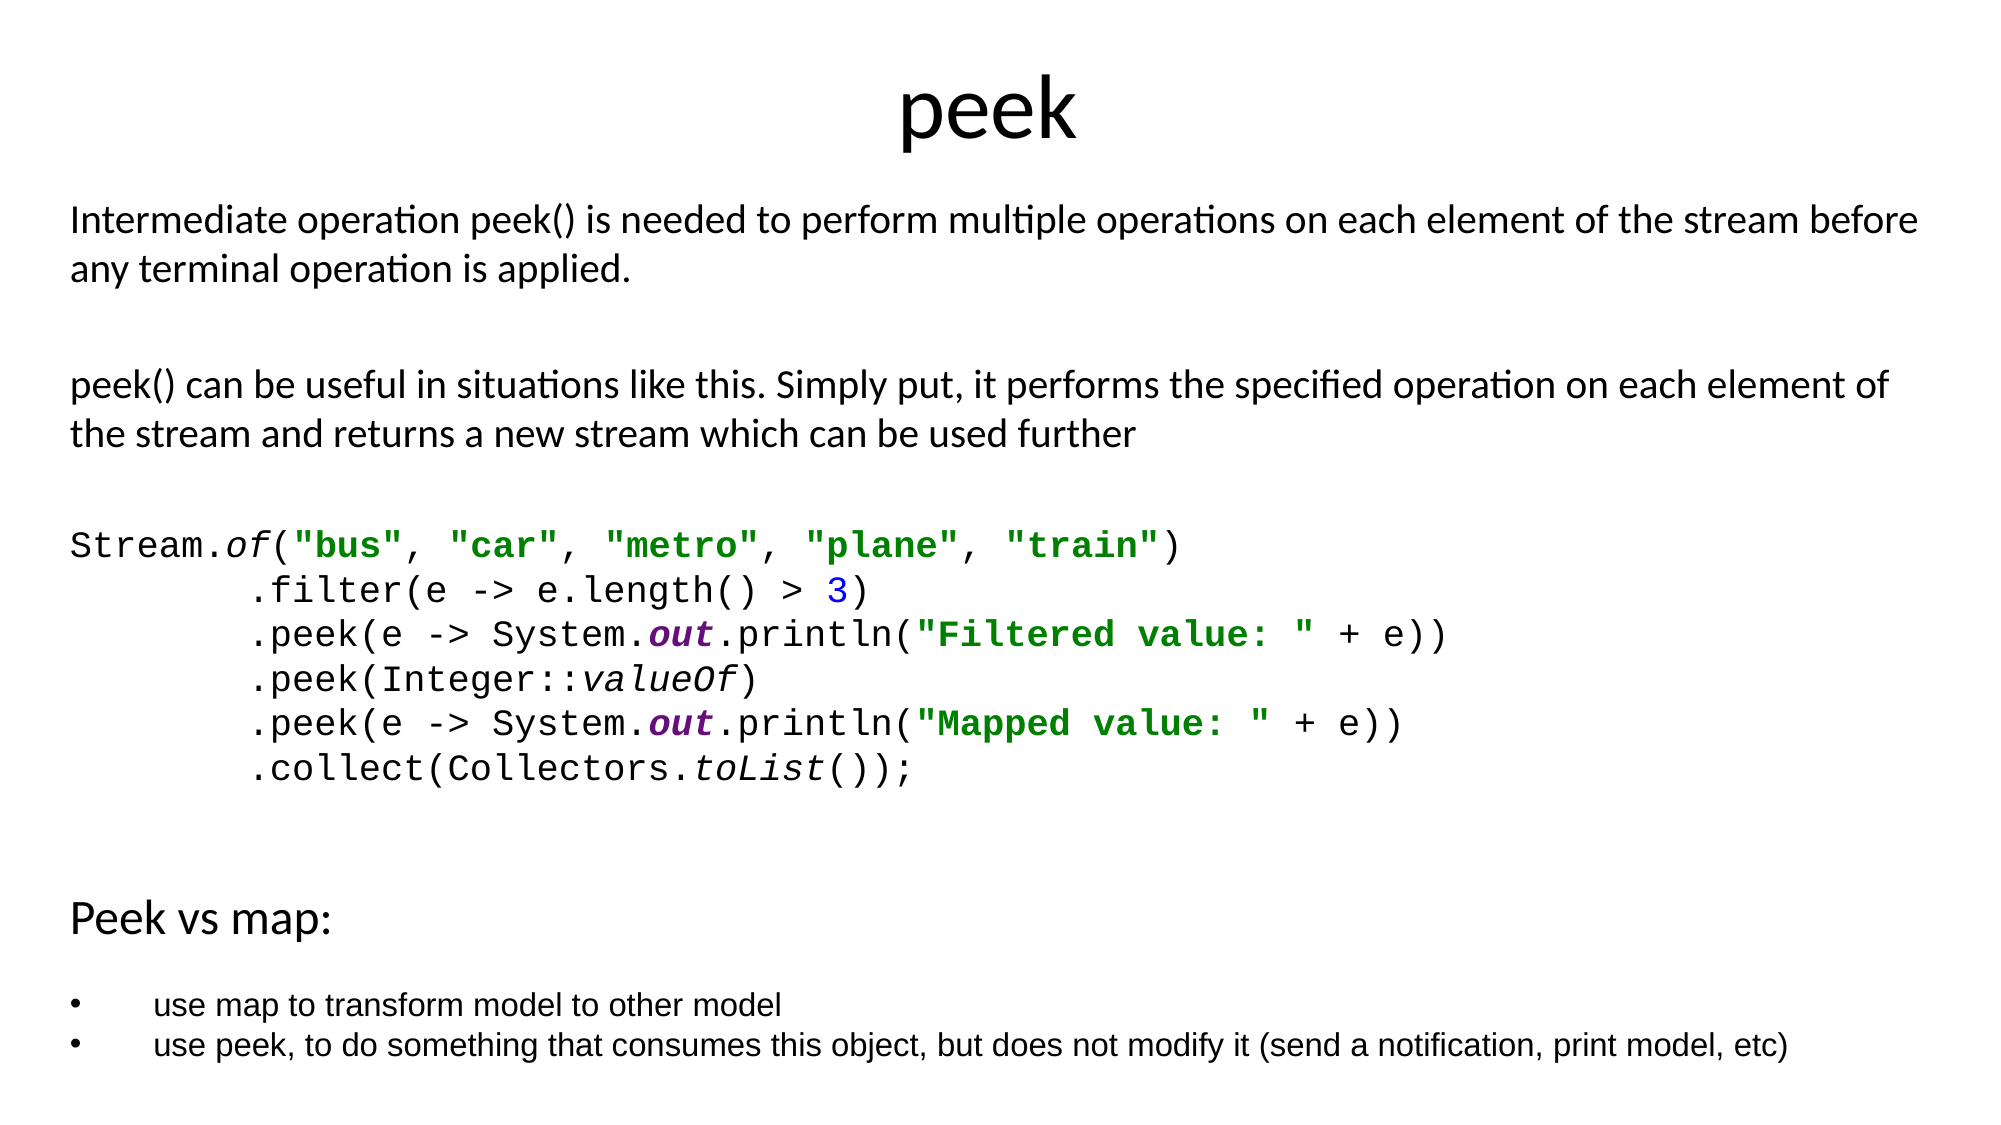

# peek
Intermediate operation peek() is needed to perform multiple operations on each element of the stream before any terminal operation is applied.

peek() can be useful in situations like this. Simply put, it performs the specified operation on each element of the stream and returns a new stream which can be used further

Stream.of("bus", "car", "metro", "plane", "train")
        .filter(e -> e.length() > 3)
        .peek(e -> System.out.println("Filtered value: " + e))
        .peek(Integer::valueOf)
        .peek(e -> System.out.println("Mapped value: " + e))
        .collect(Collectors.toList());

Peek vs map:

    use map to transform model to other model
    use peek, to do something that consumes this object, but does not modify it (send a notification, print model, etc)